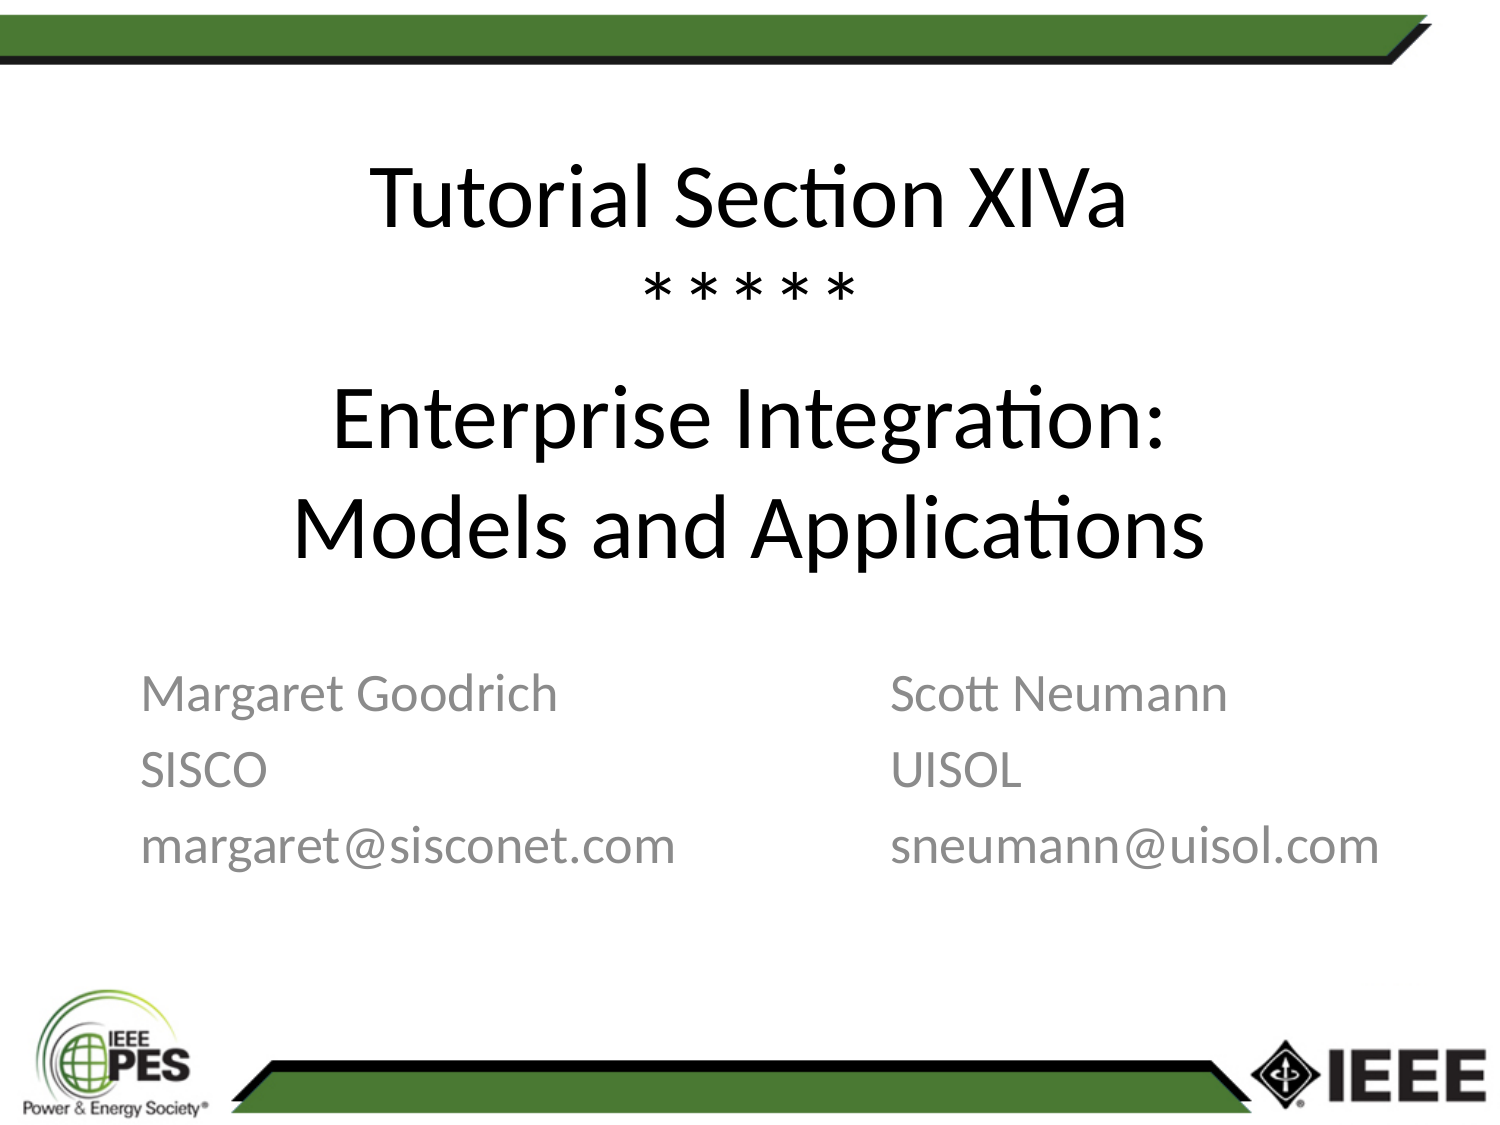

# Tutorial Section XIVa ***** Enterprise Integration: Models and Applications
Margaret Goodrich      		Scott Neumann
SISCO 					UISOL
margaret@sisconet.com		sneumann@uisol.com